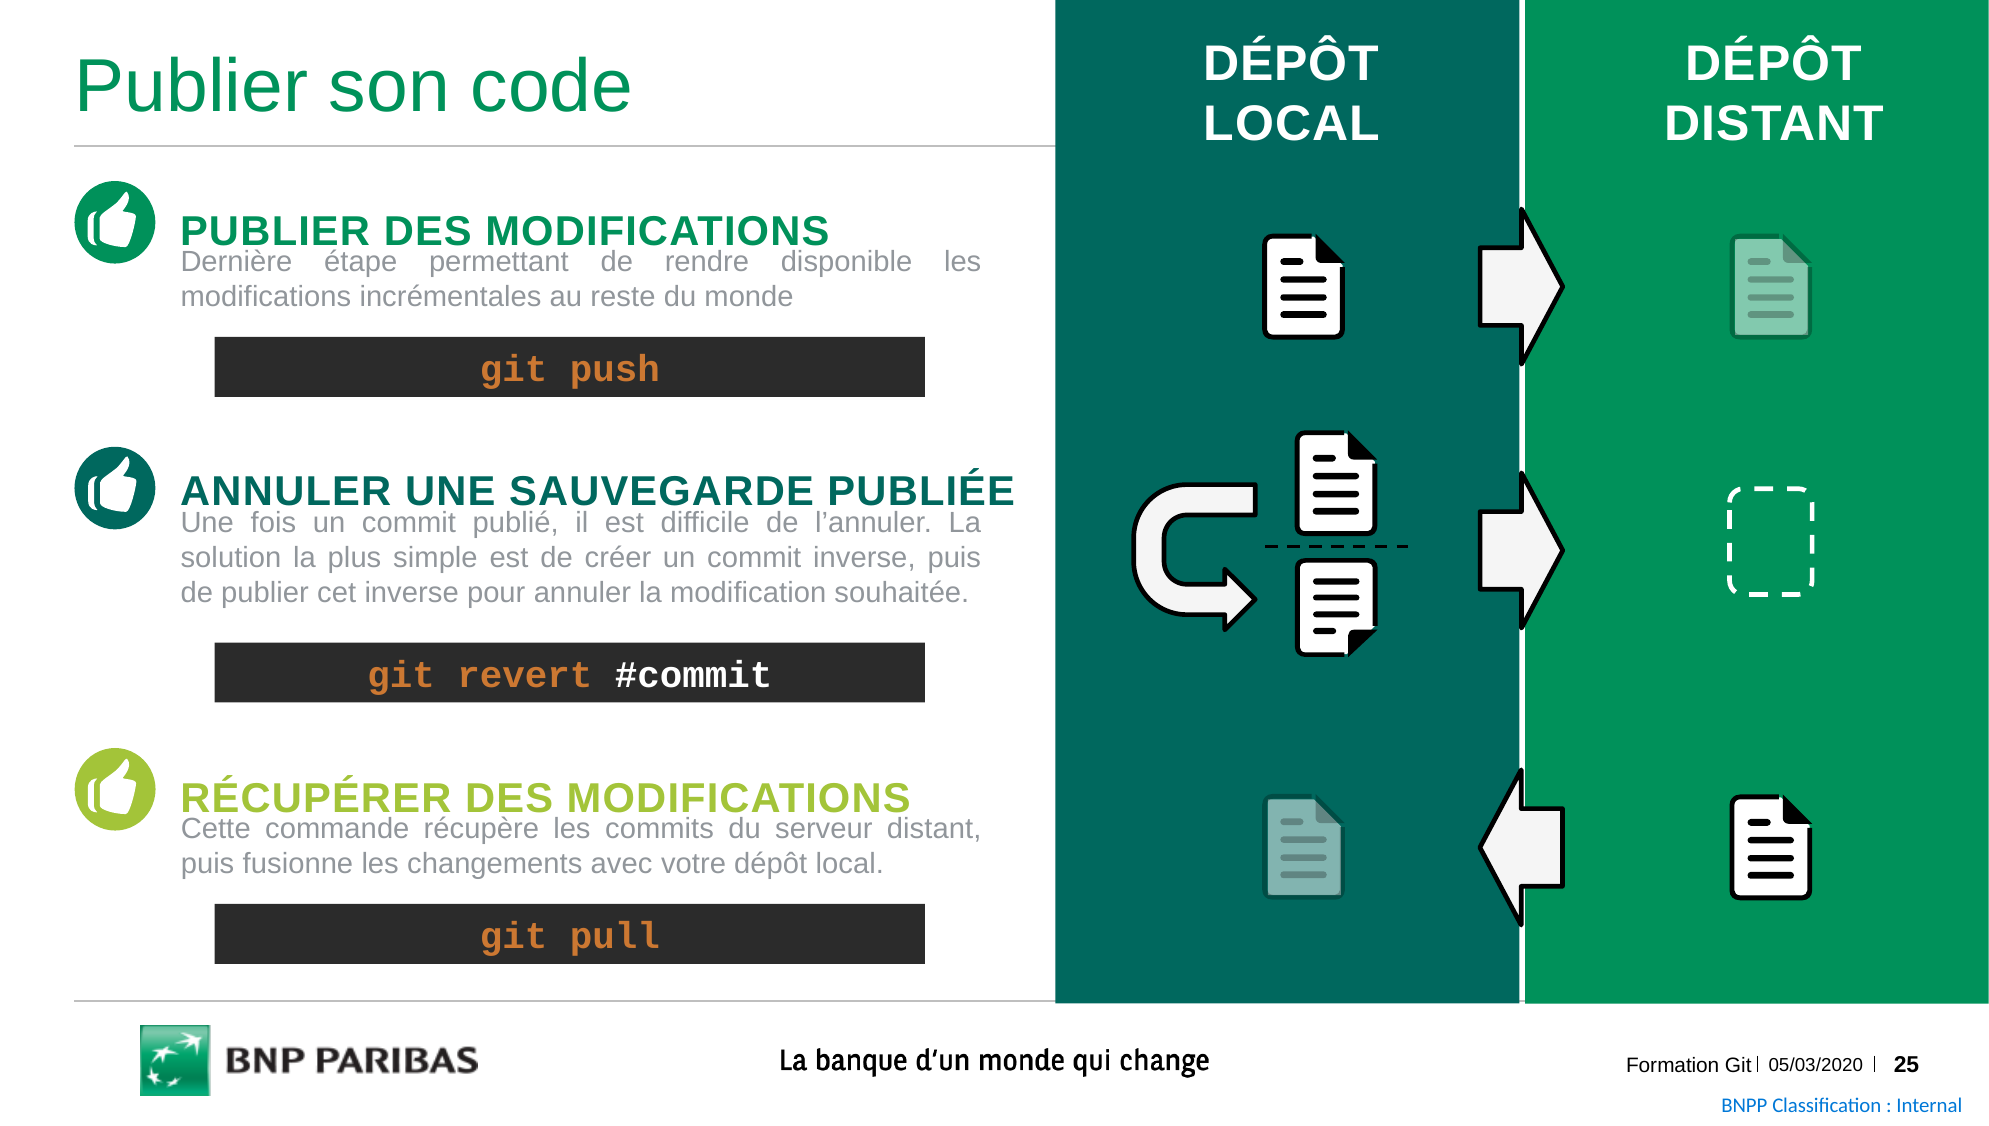

Dépôt local
Dépôt Distant
Publier son code
Publier Des modifications
Dernière étape permettant de rendre disponible les modifications incrémentales au reste du monde

git push
Annuler une sauvegarde publiée
Une fois un commit publié, il est difficile de l’annuler. La solution la plus simple est de créer un commit inverse, puis de publier cet inverse pour annuler la modification souhaitée.

git revert #commit
Récupérer des modifications
Cette commande récupère les commits du serveur distant, puis fusionne les changements avec votre dépôt local.

git pull
Formation Git
05/03/2020
25